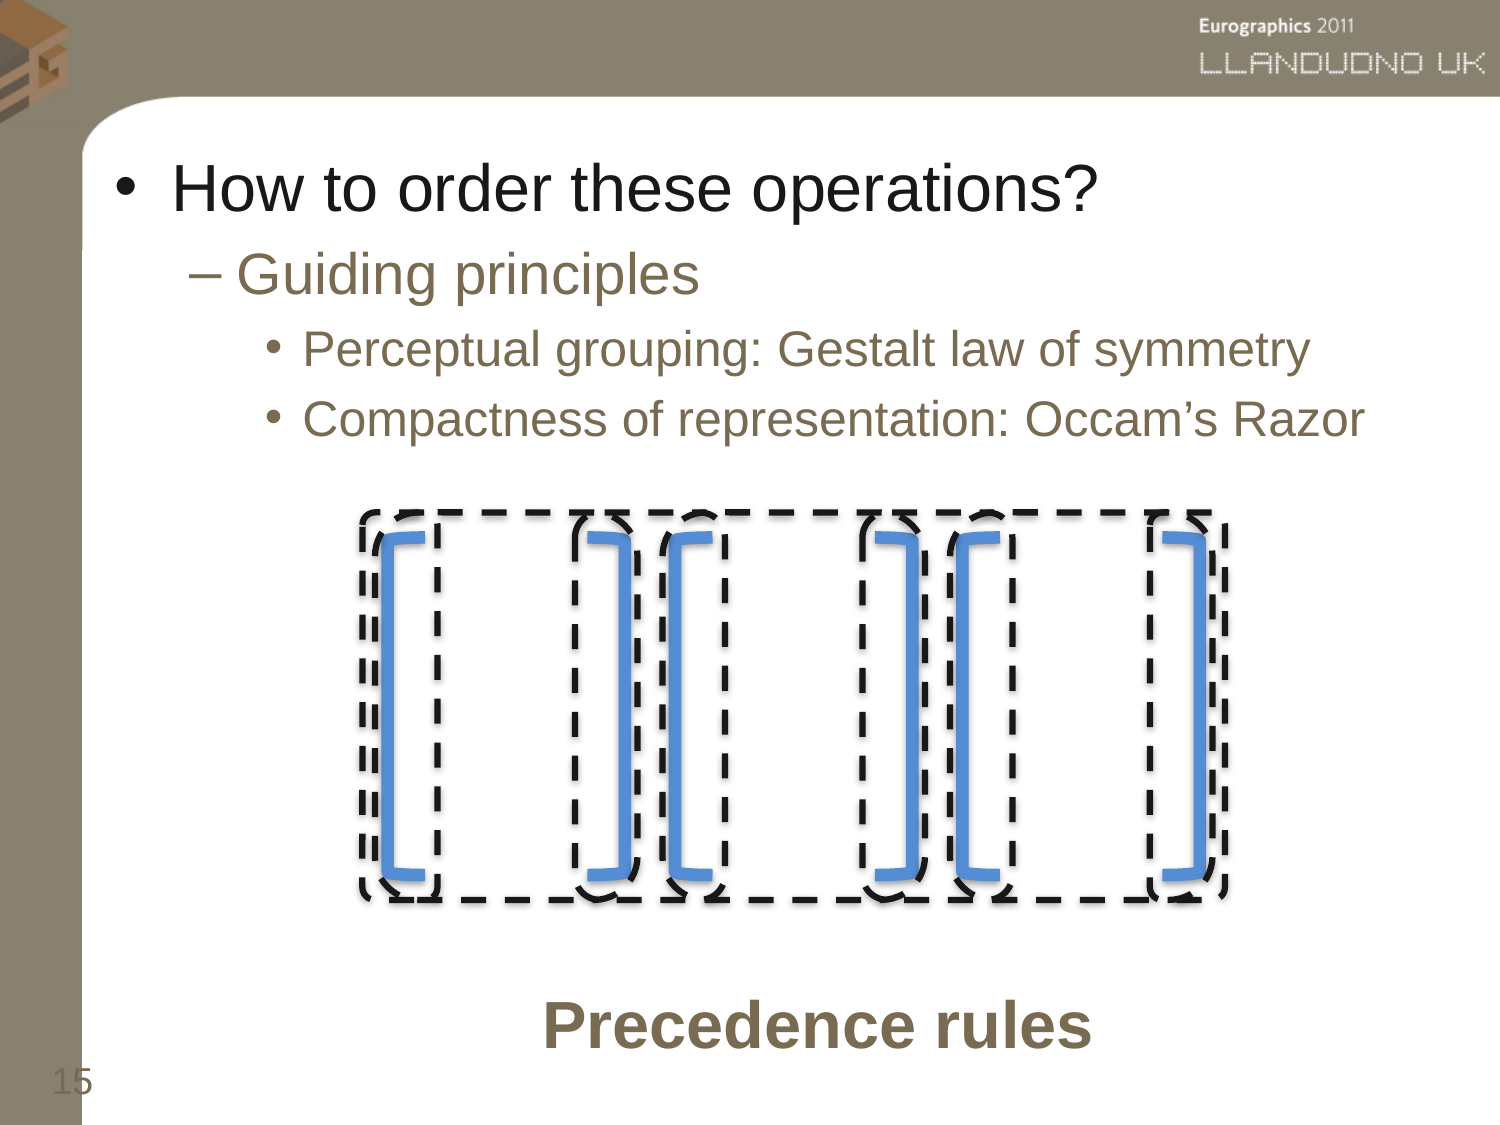

How to order these operations?
Guiding principles
Perceptual grouping: Gestalt law of symmetry
Compactness of representation: Occam’s Razor

Precedence rules